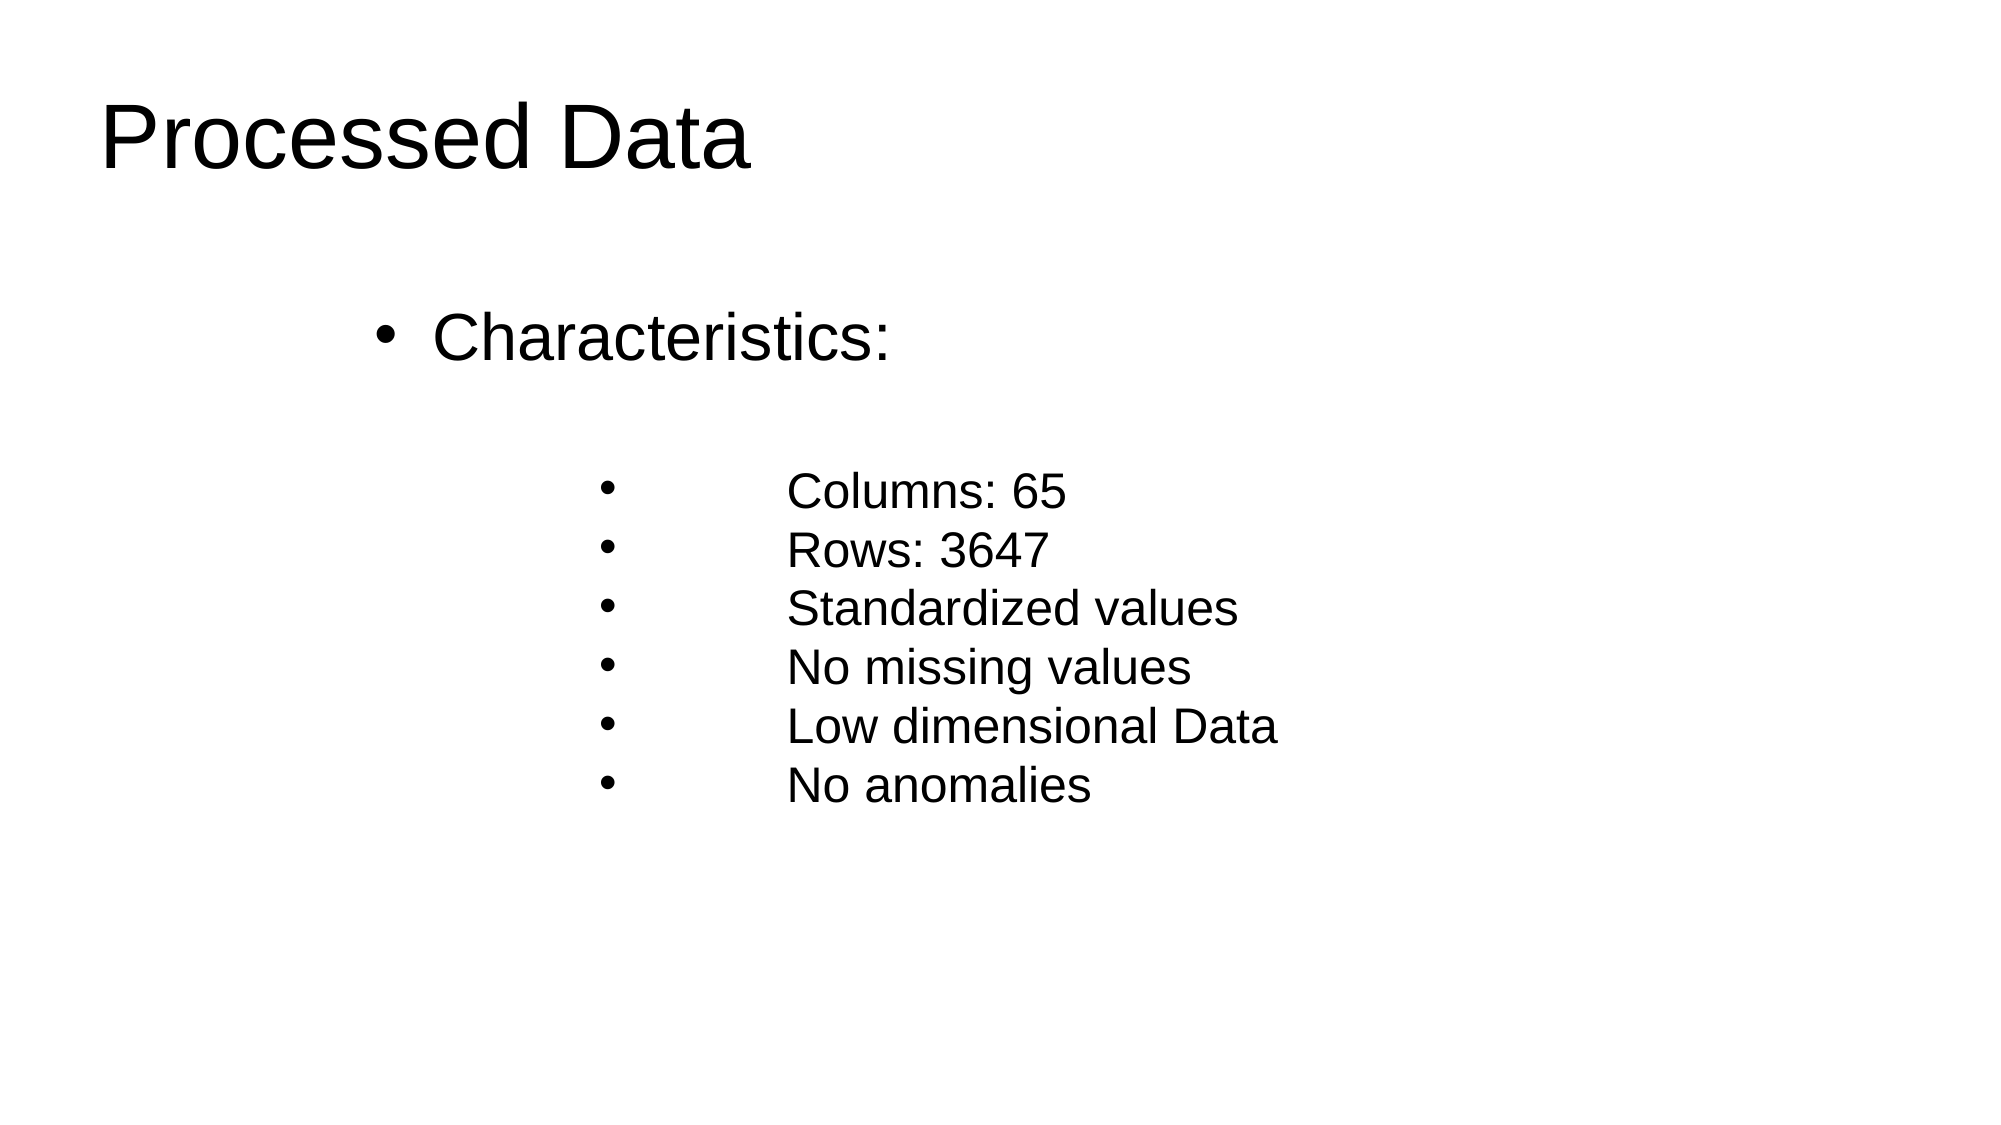

# Processed Data

Characteristics:

	Columns: 65
	Rows: 3647
	Standardized values
	No missing values
	Low dimensional Data
	No anomalies